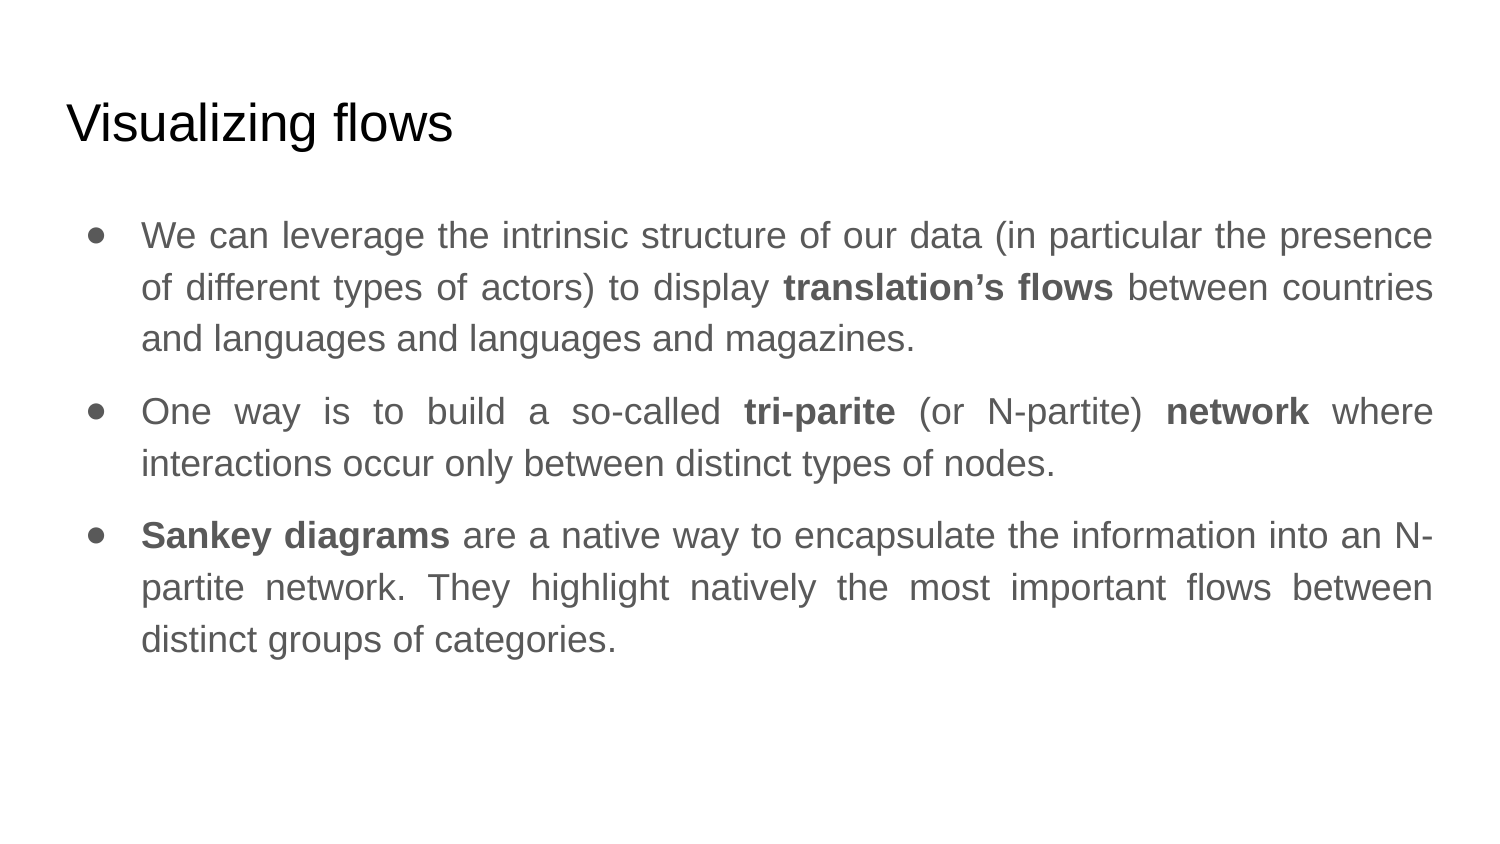

# Visualizing flows
We can leverage the intrinsic structure of our data (in particular the presence of different types of actors) to display translation’s flows between countries and languages and languages and magazines.
One way is to build a so-called tri-parite (or N-partite) network where interactions occur only between distinct types of nodes.
Sankey diagrams are a native way to encapsulate the information into an N-partite network. They highlight natively the most important flows between distinct groups of categories.